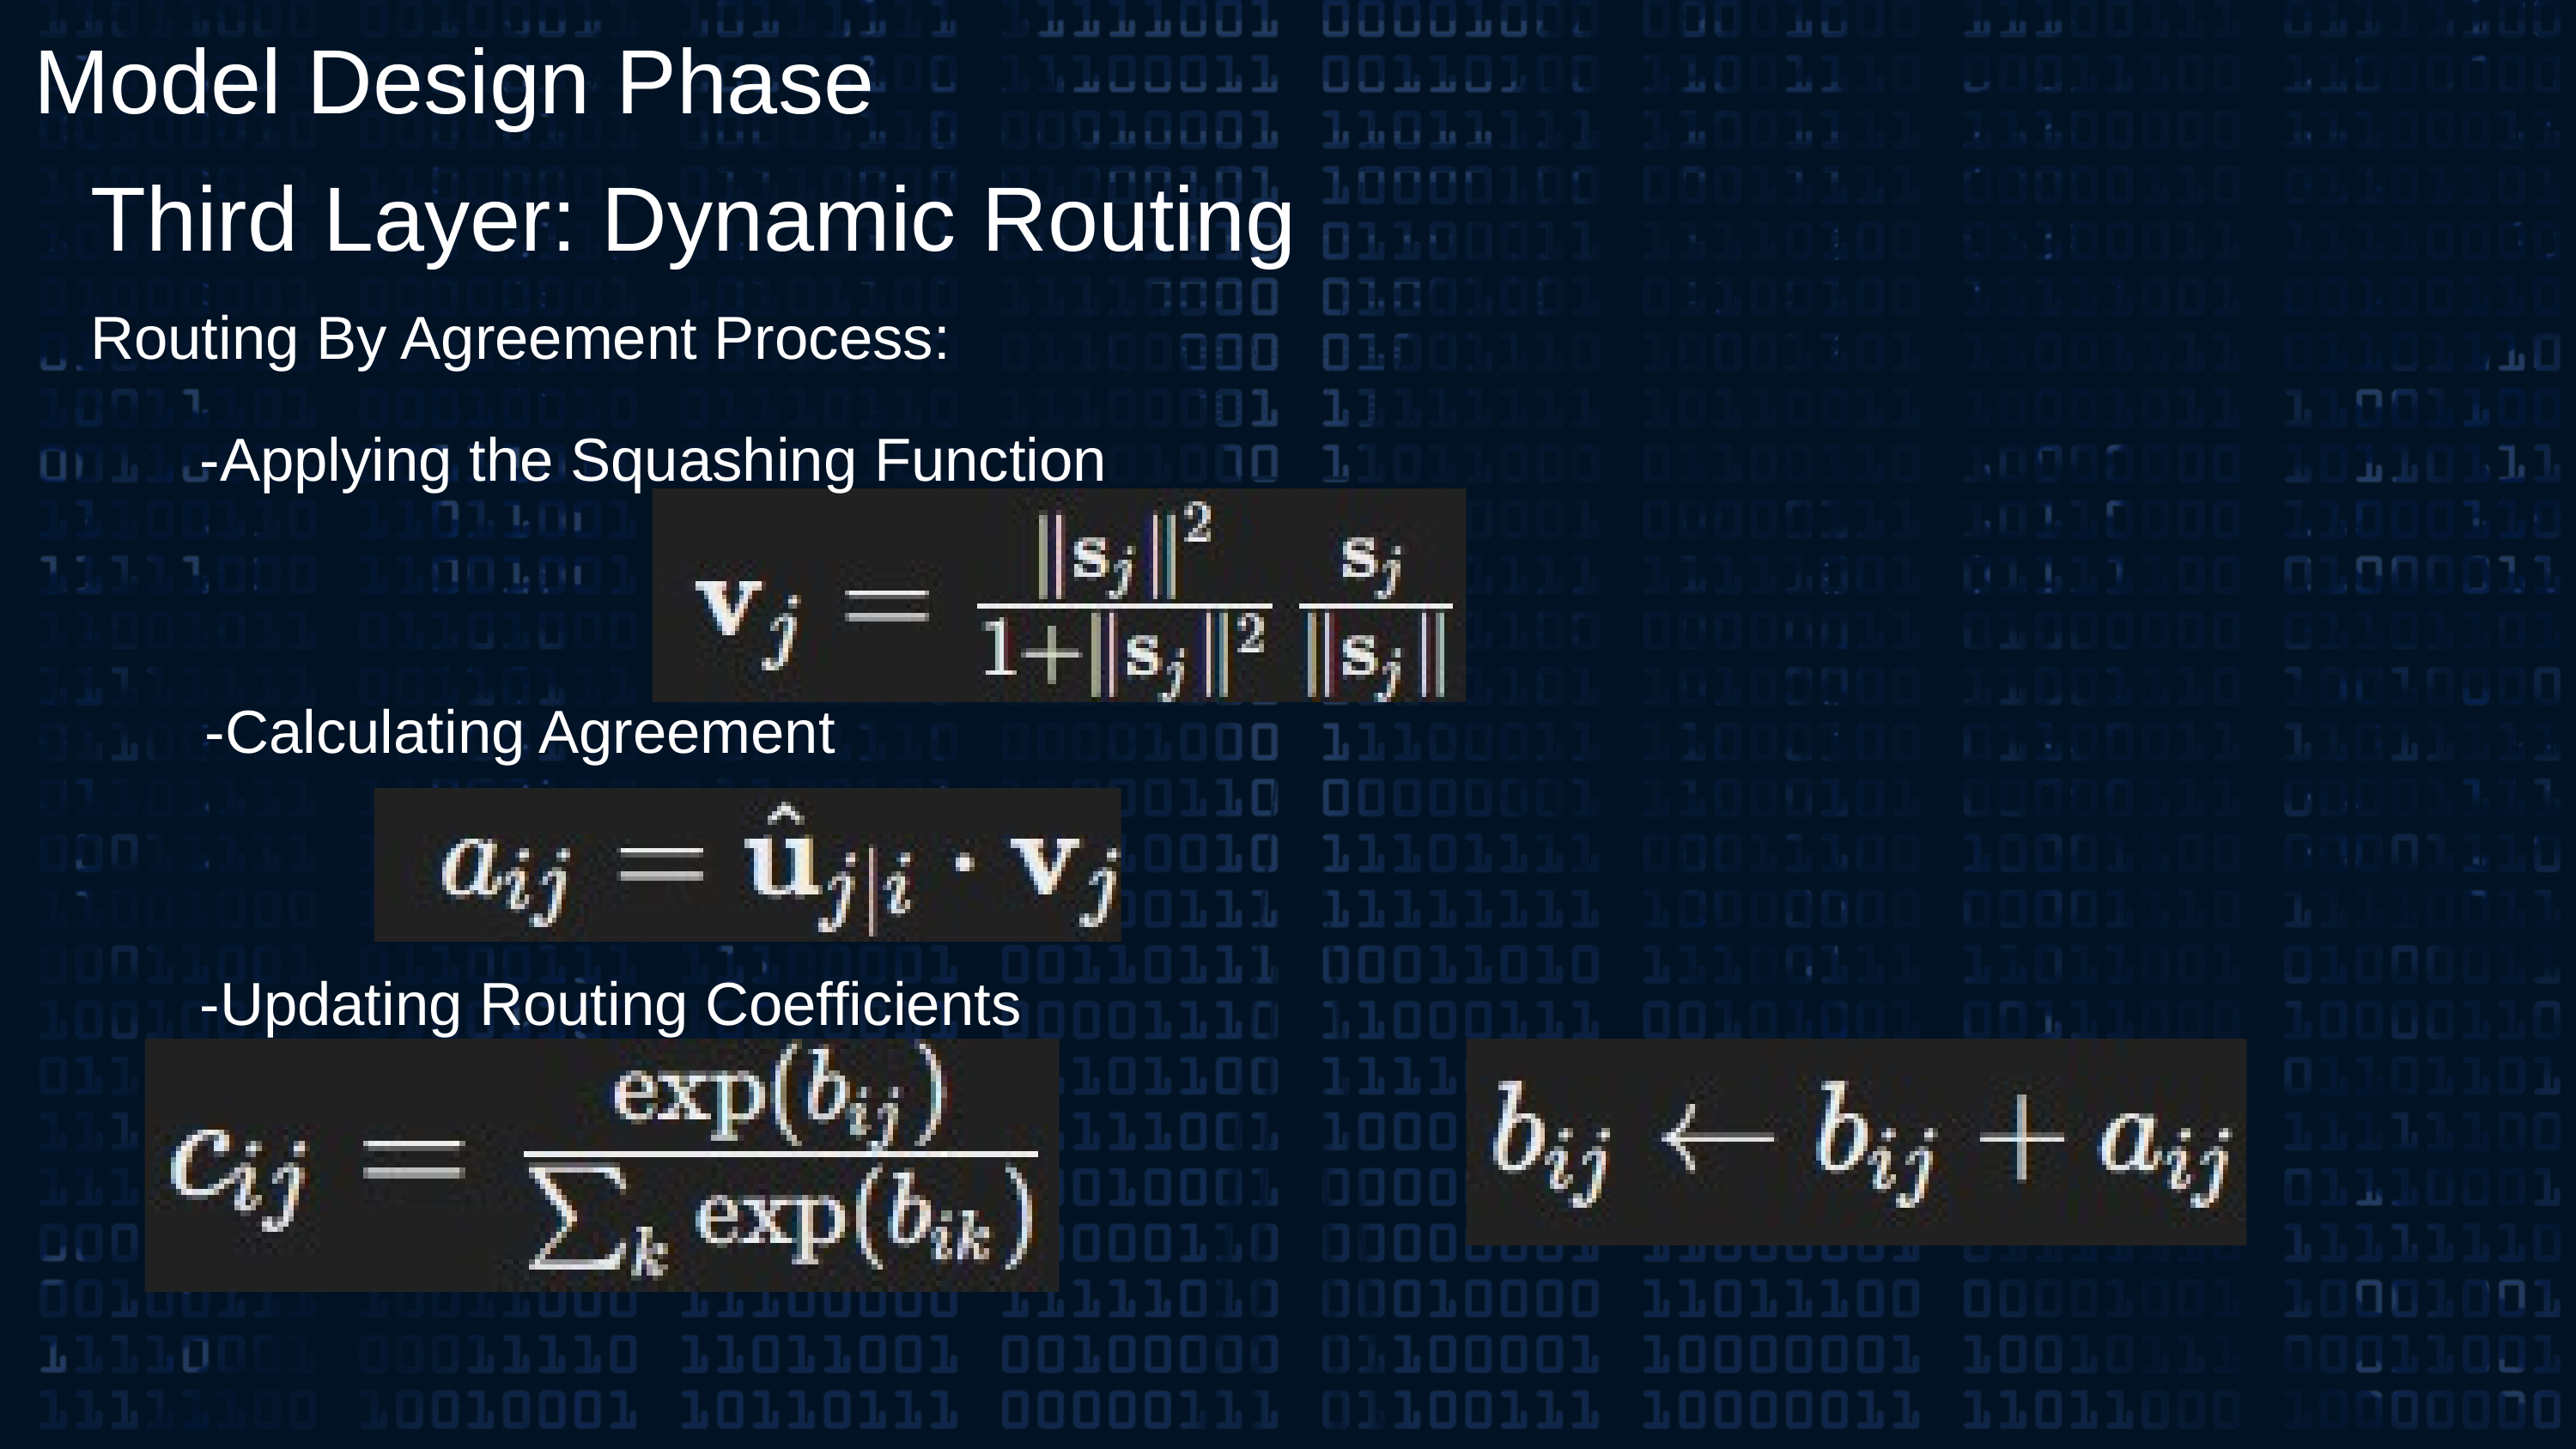

Model Design Phase
Third Layer: Dynamic Routing
Routing By Agreement Process:
-Applying the Squashing Function

-Calculating Agreement

-Updating Routing Coefficients